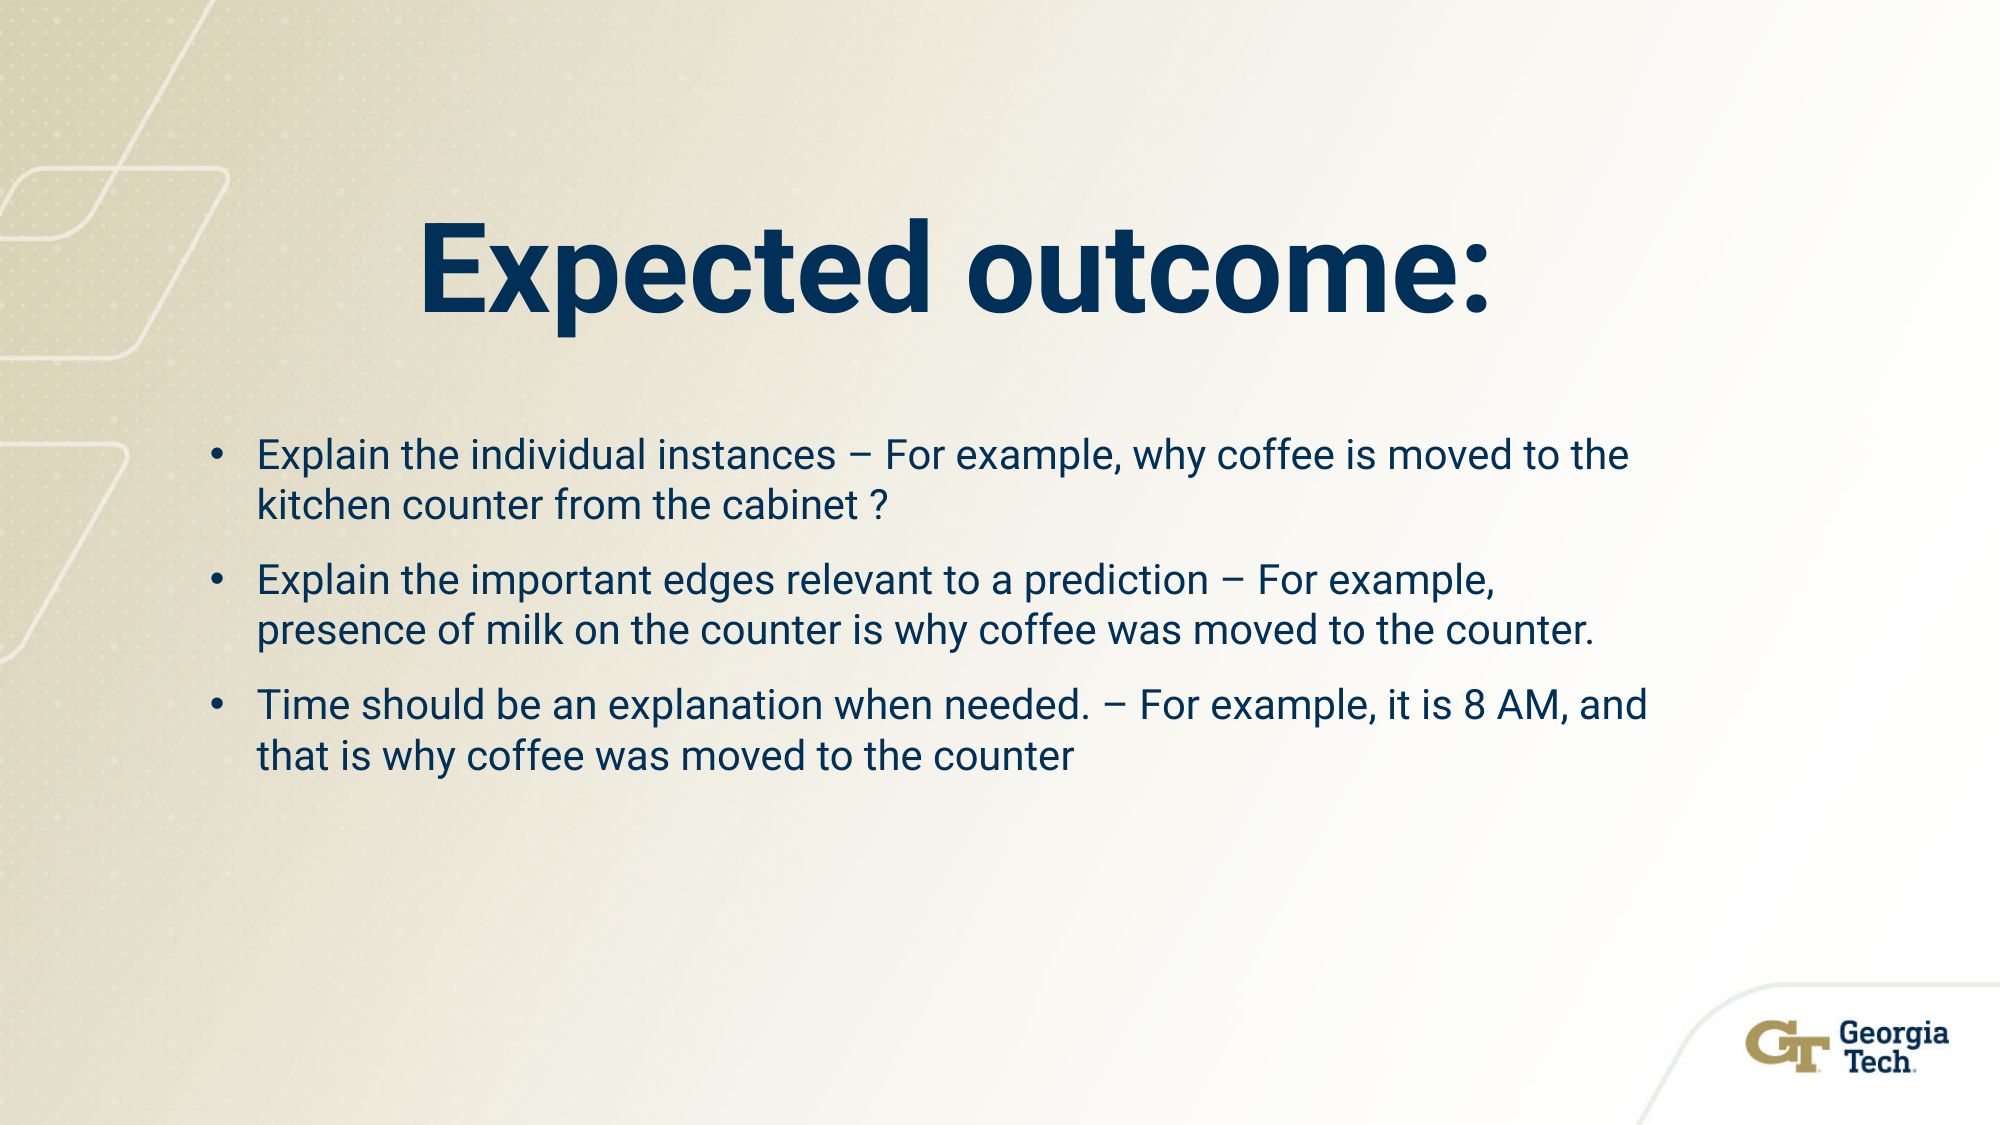

# Expected outcome:
Explain the individual instances – For example, why coffee is moved to the kitchen counter from the cabinet ?
Explain the important edges relevant to a prediction – For example, presence of milk on the counter is why coffee was moved to the counter.
Time should be an explanation when needed. – For example, it is 8 AM, and that is why coffee was moved to the counter